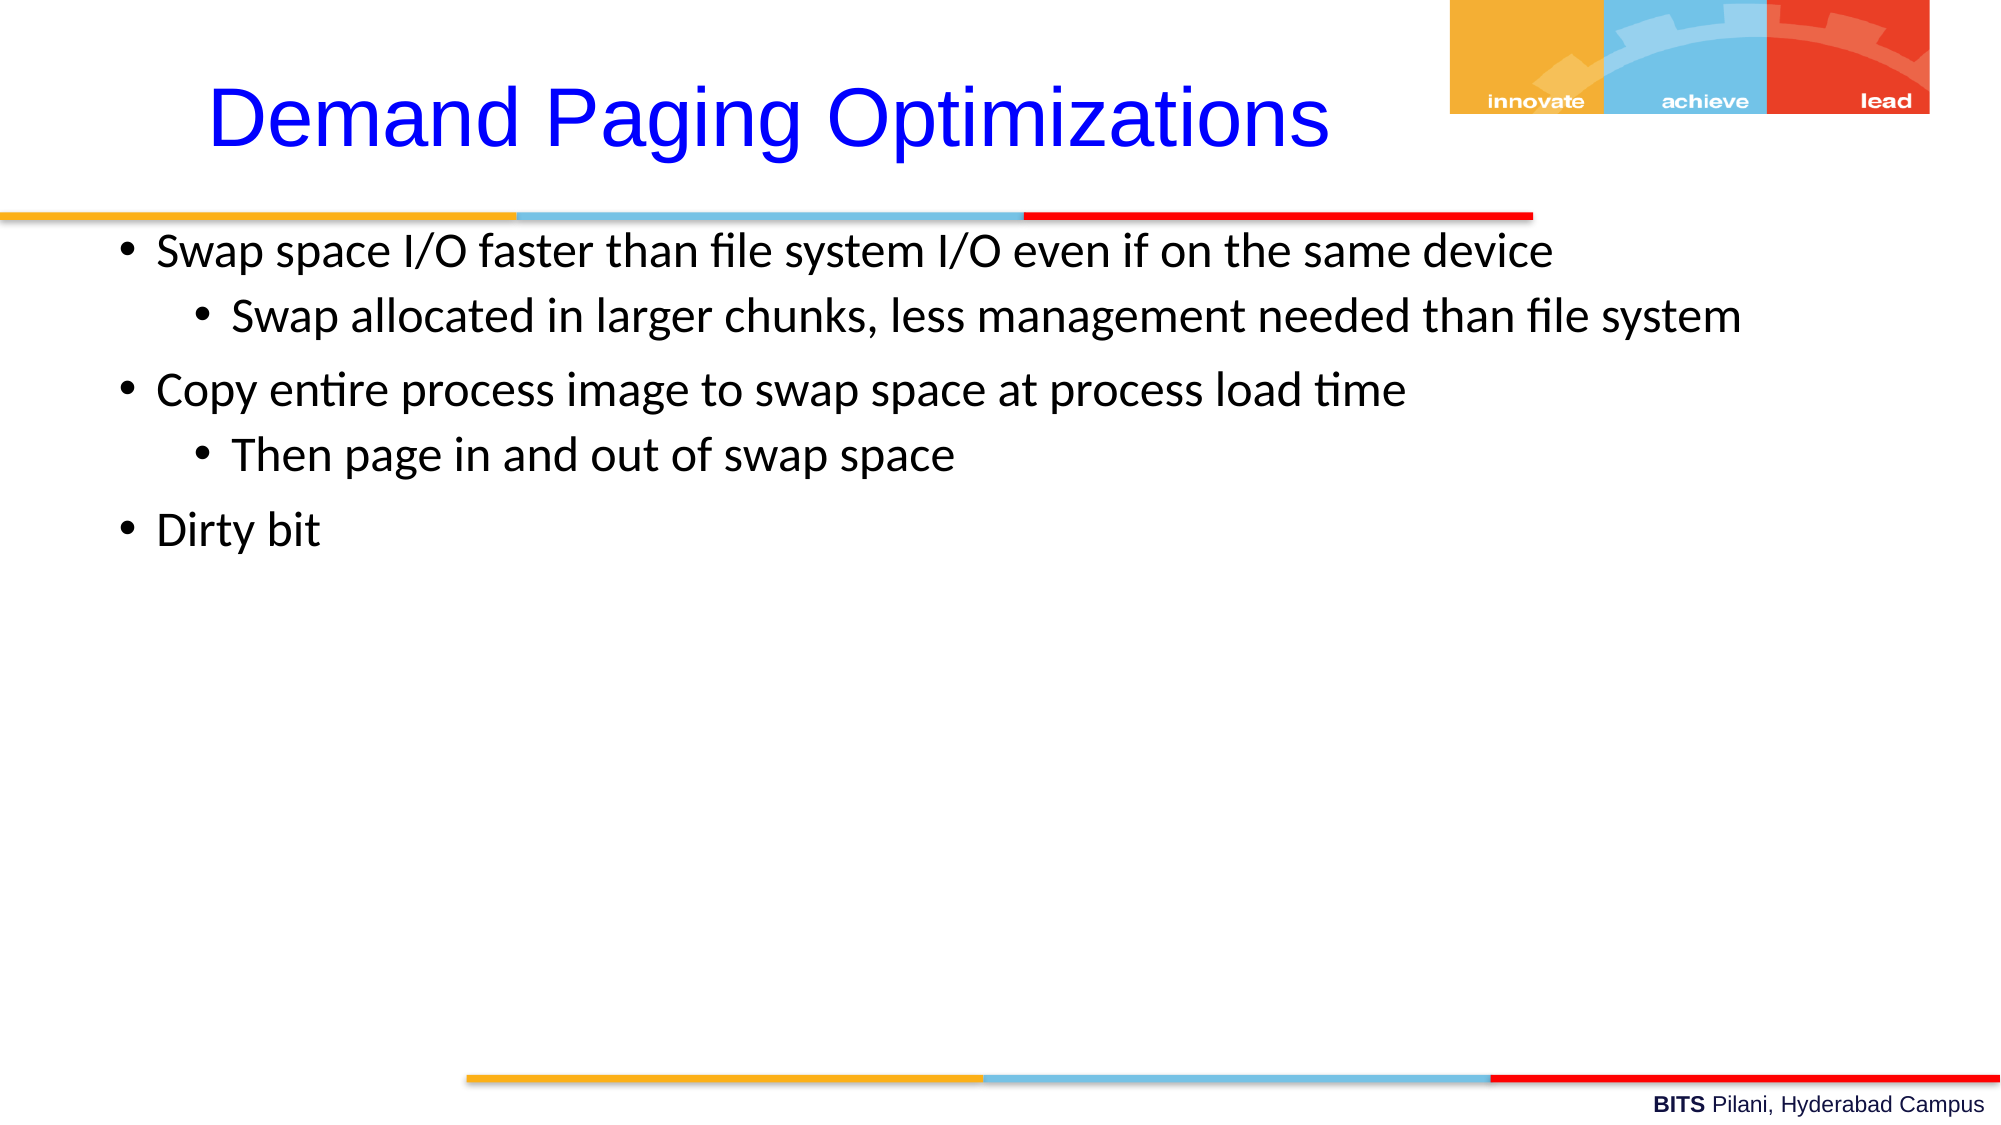

Demand Paging Optimizations
Swap space I/O faster than file system I/O even if on the same device
Swap allocated in larger chunks, less management needed than file system
Copy entire process image to swap space at process load time
Then page in and out of swap space
Dirty bit